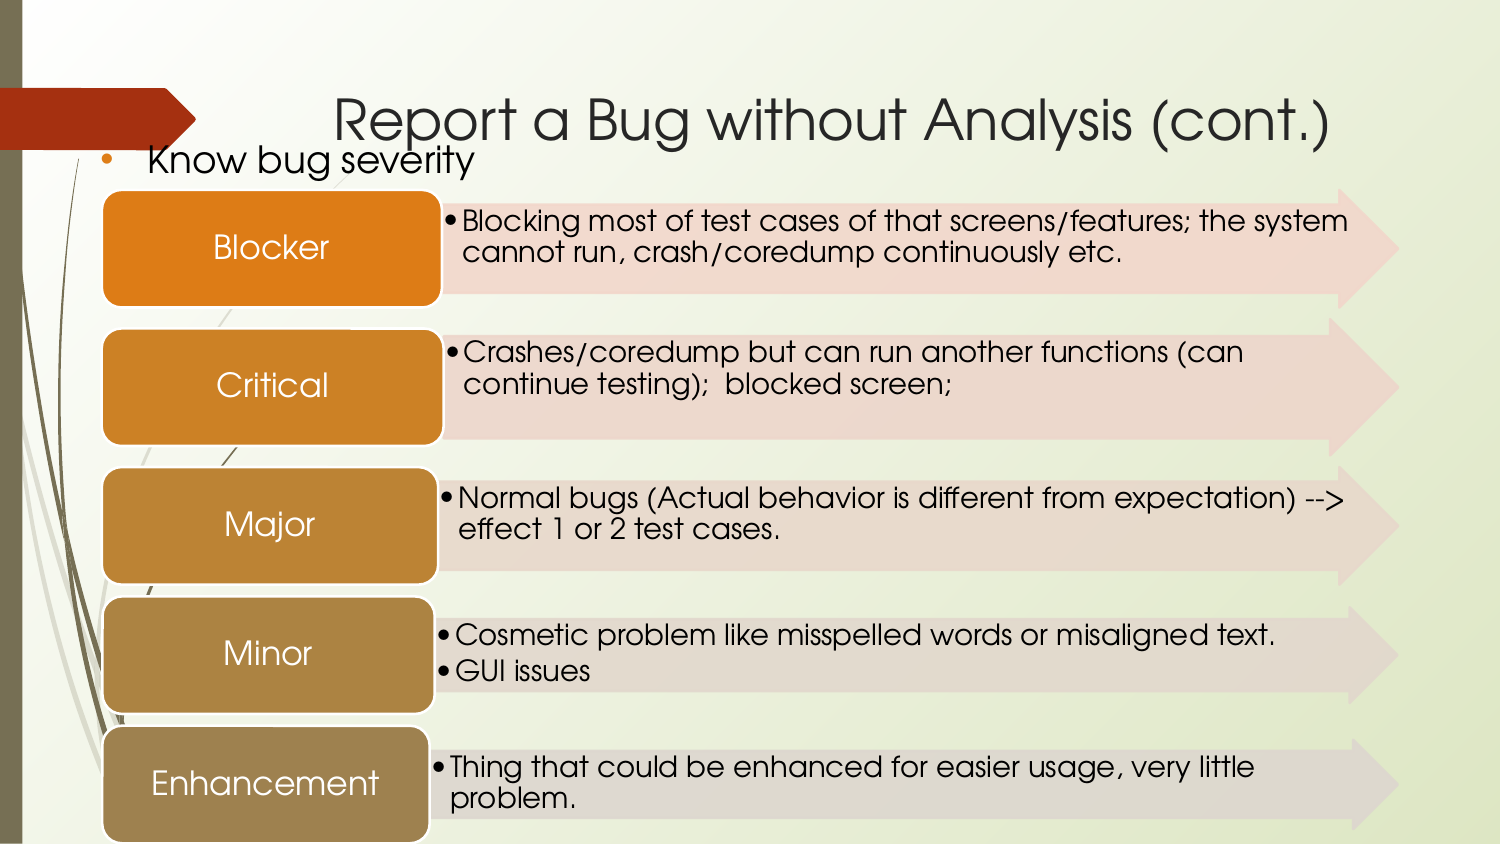

# Report a Bug without Analysis (cont.)
Know bug severity

Blocker
Blocking most of test cases of that screens/features; the system cannot run, crash/coredump continuously etc.

Critical
Crashes/coredump but can run another functions (can continue testing);  blocked screen;

Major
Normal bugs (Actual behavior is different from expectation) --> effect 1 or 2 test cases.

Minor

Cosmetic problem like misspelled words or misaligned text.
GUI issues

Enhancement

Thing that could be enhanced for easier usage, very little problem.